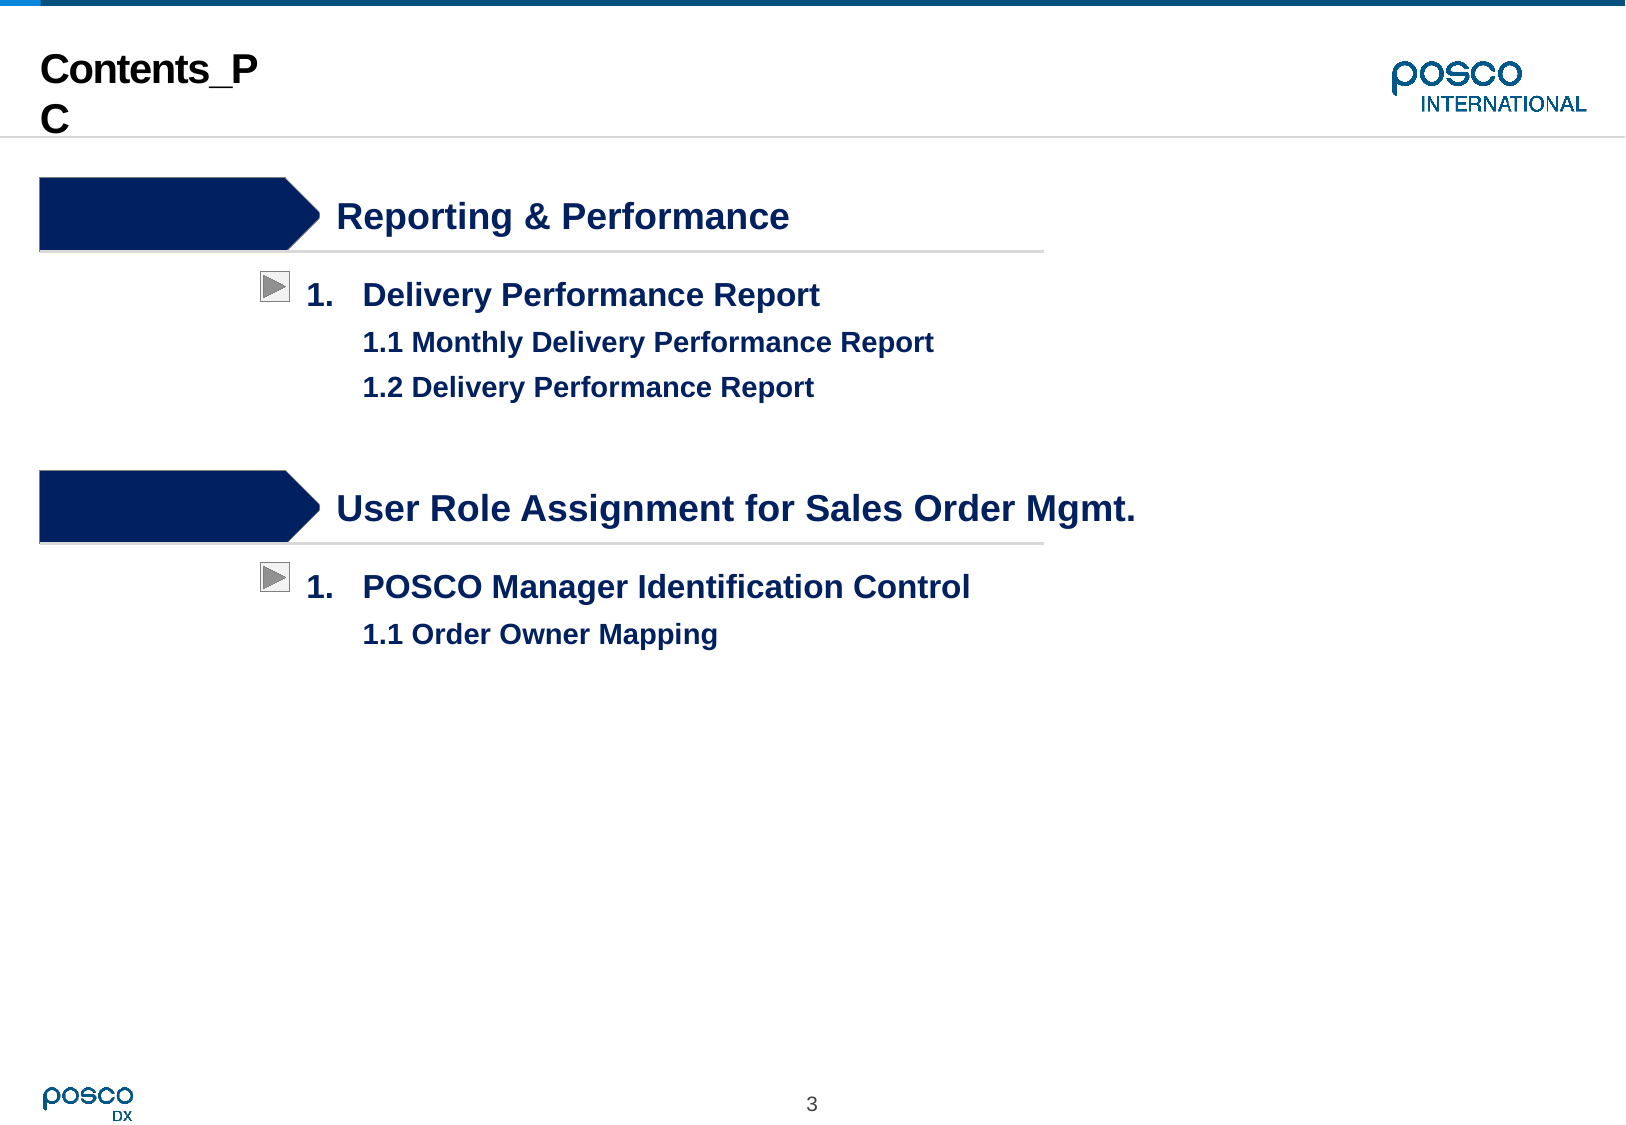

# Contents_PC
Step 3
Reporting & Performance
Delivery Performance Report
1.1 Monthly Delivery Performance Report
1.2 Delivery Performance Report

Step 4
User Role Assignment for Sales Order Mgmt.
POSCO Manager Identification Control
1.1 Order Owner Mapping